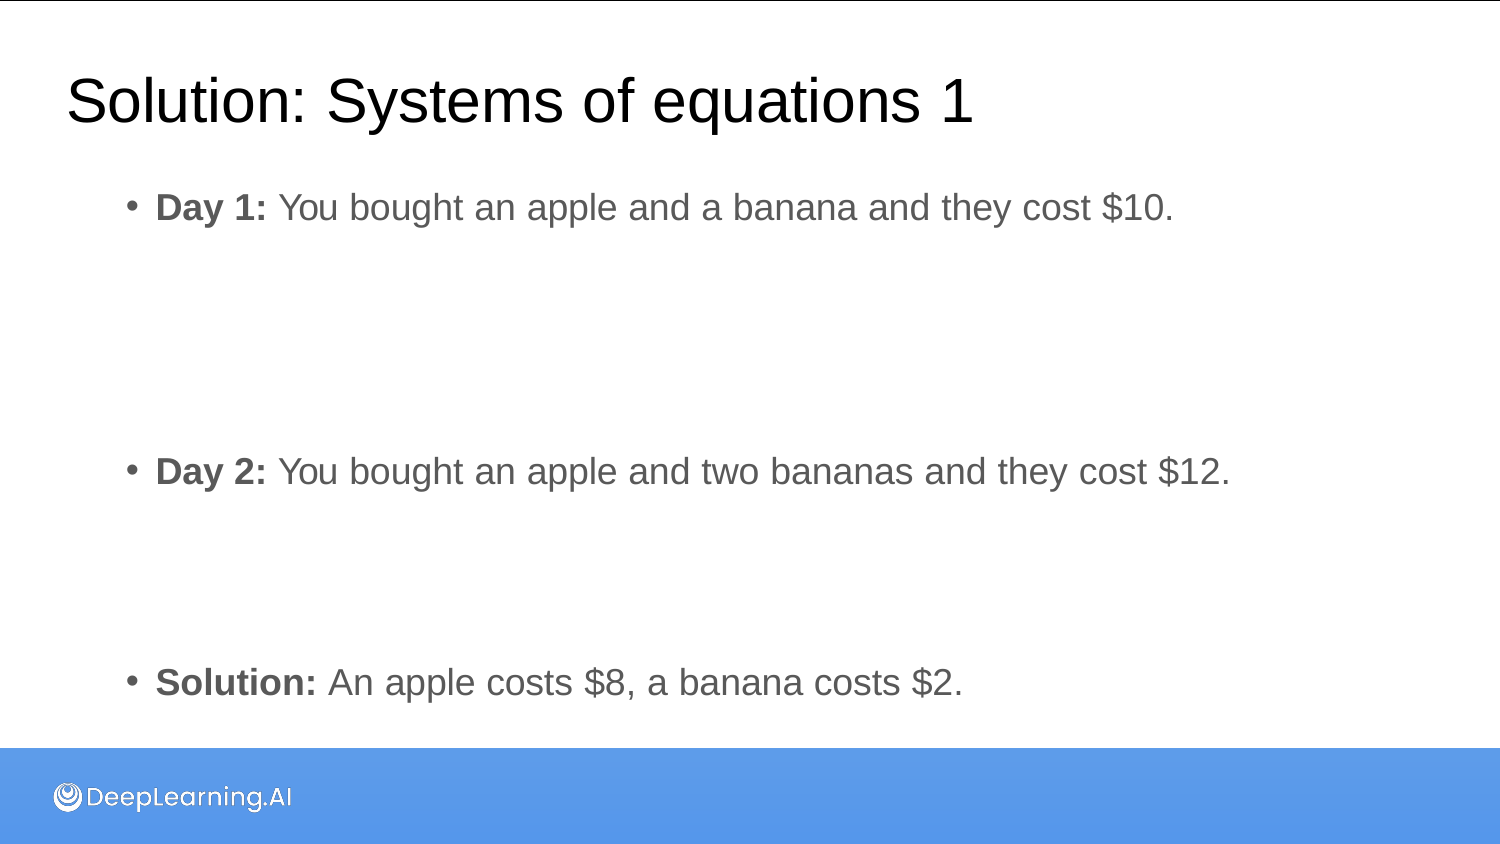

# Solution: Systems of equations 1
Day 1: You bought an apple and a banana and they cost $10.
Day 2: You bought an apple and two bananas and they cost $12.
Solution: An apple costs $8, a banana costs $2.